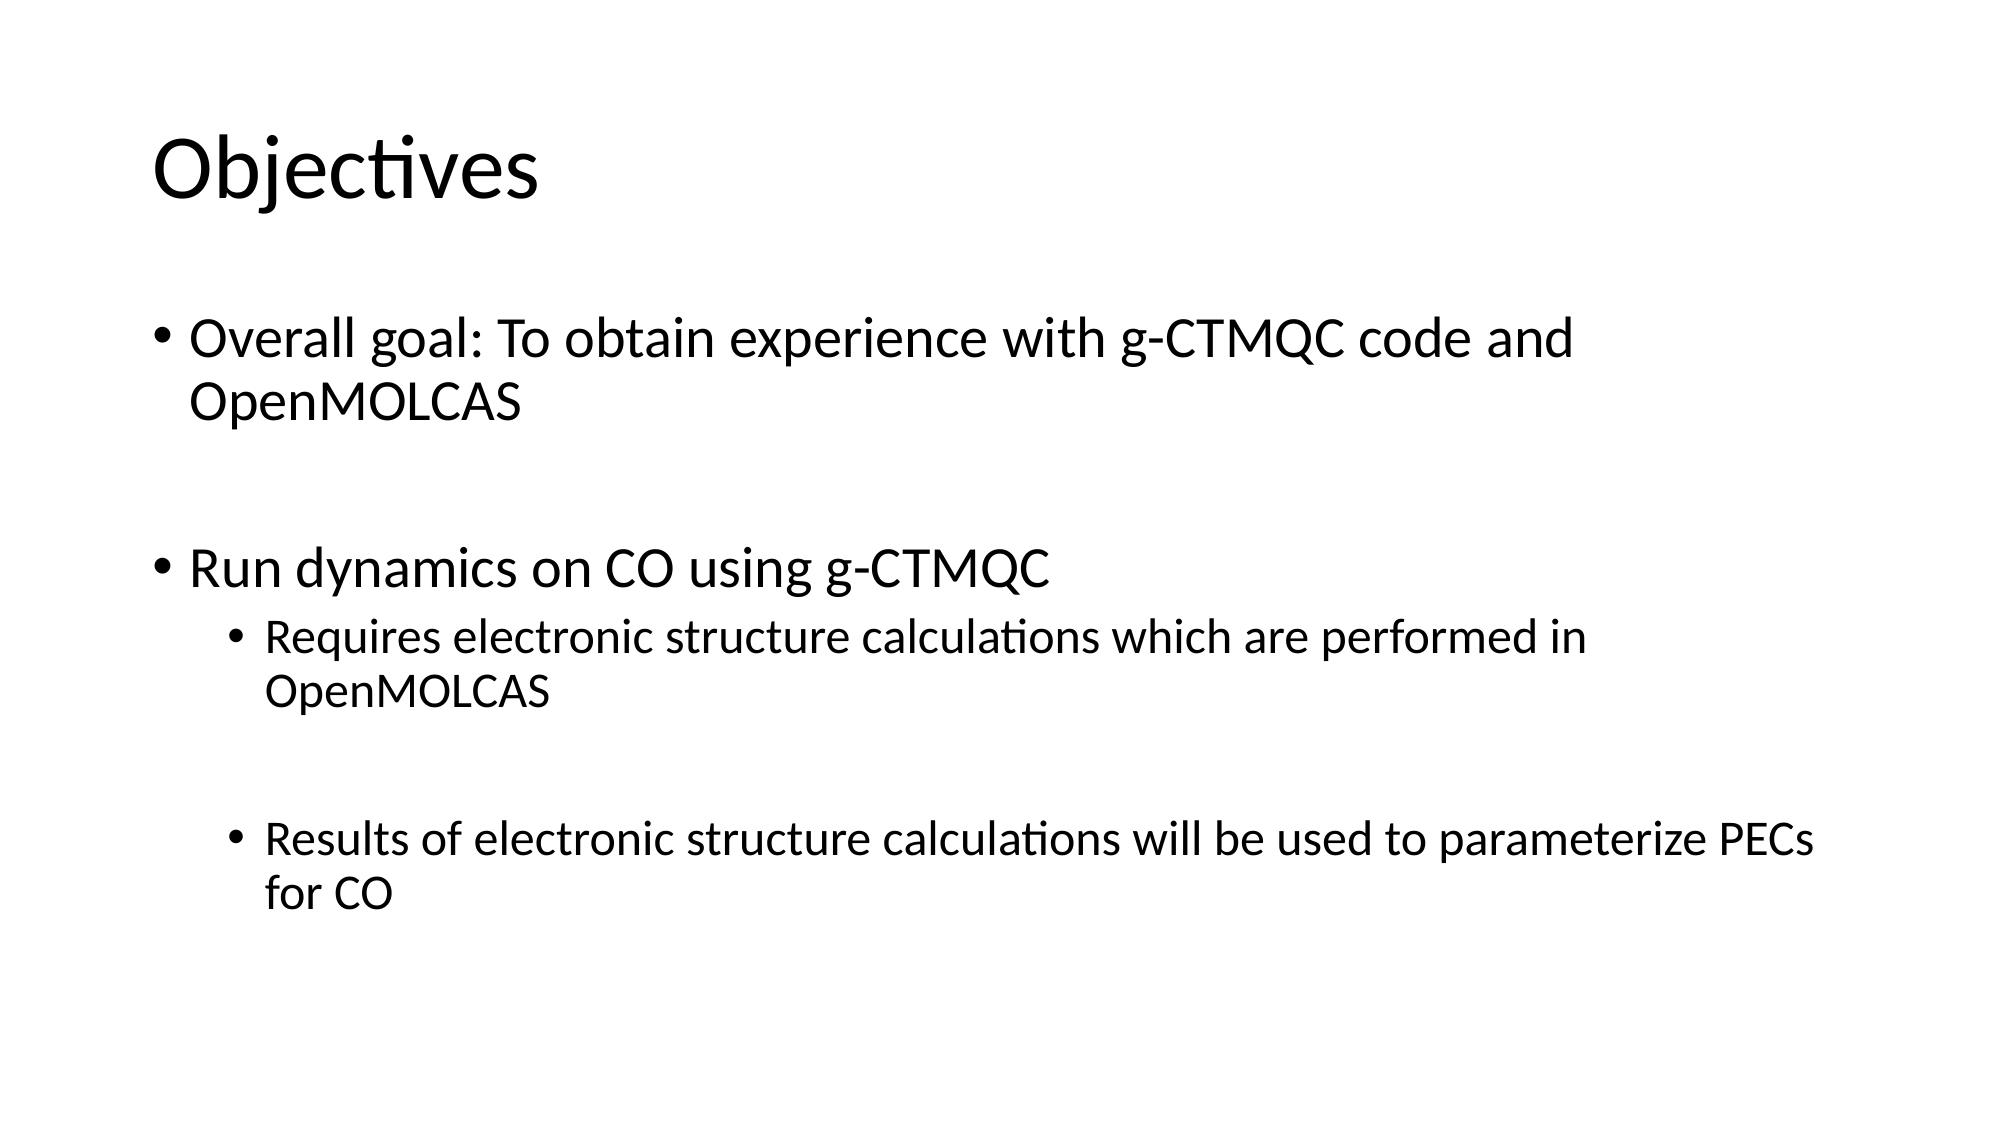

# Objectives
Overall goal: To obtain experience with g-CTMQC code and OpenMOLCAS

Run dynamics on CO using g-CTMQC
Requires electronic structure calculations which are performed in OpenMOLCAS

Results of electronic structure calculations will be used to parameterize PECs for CO